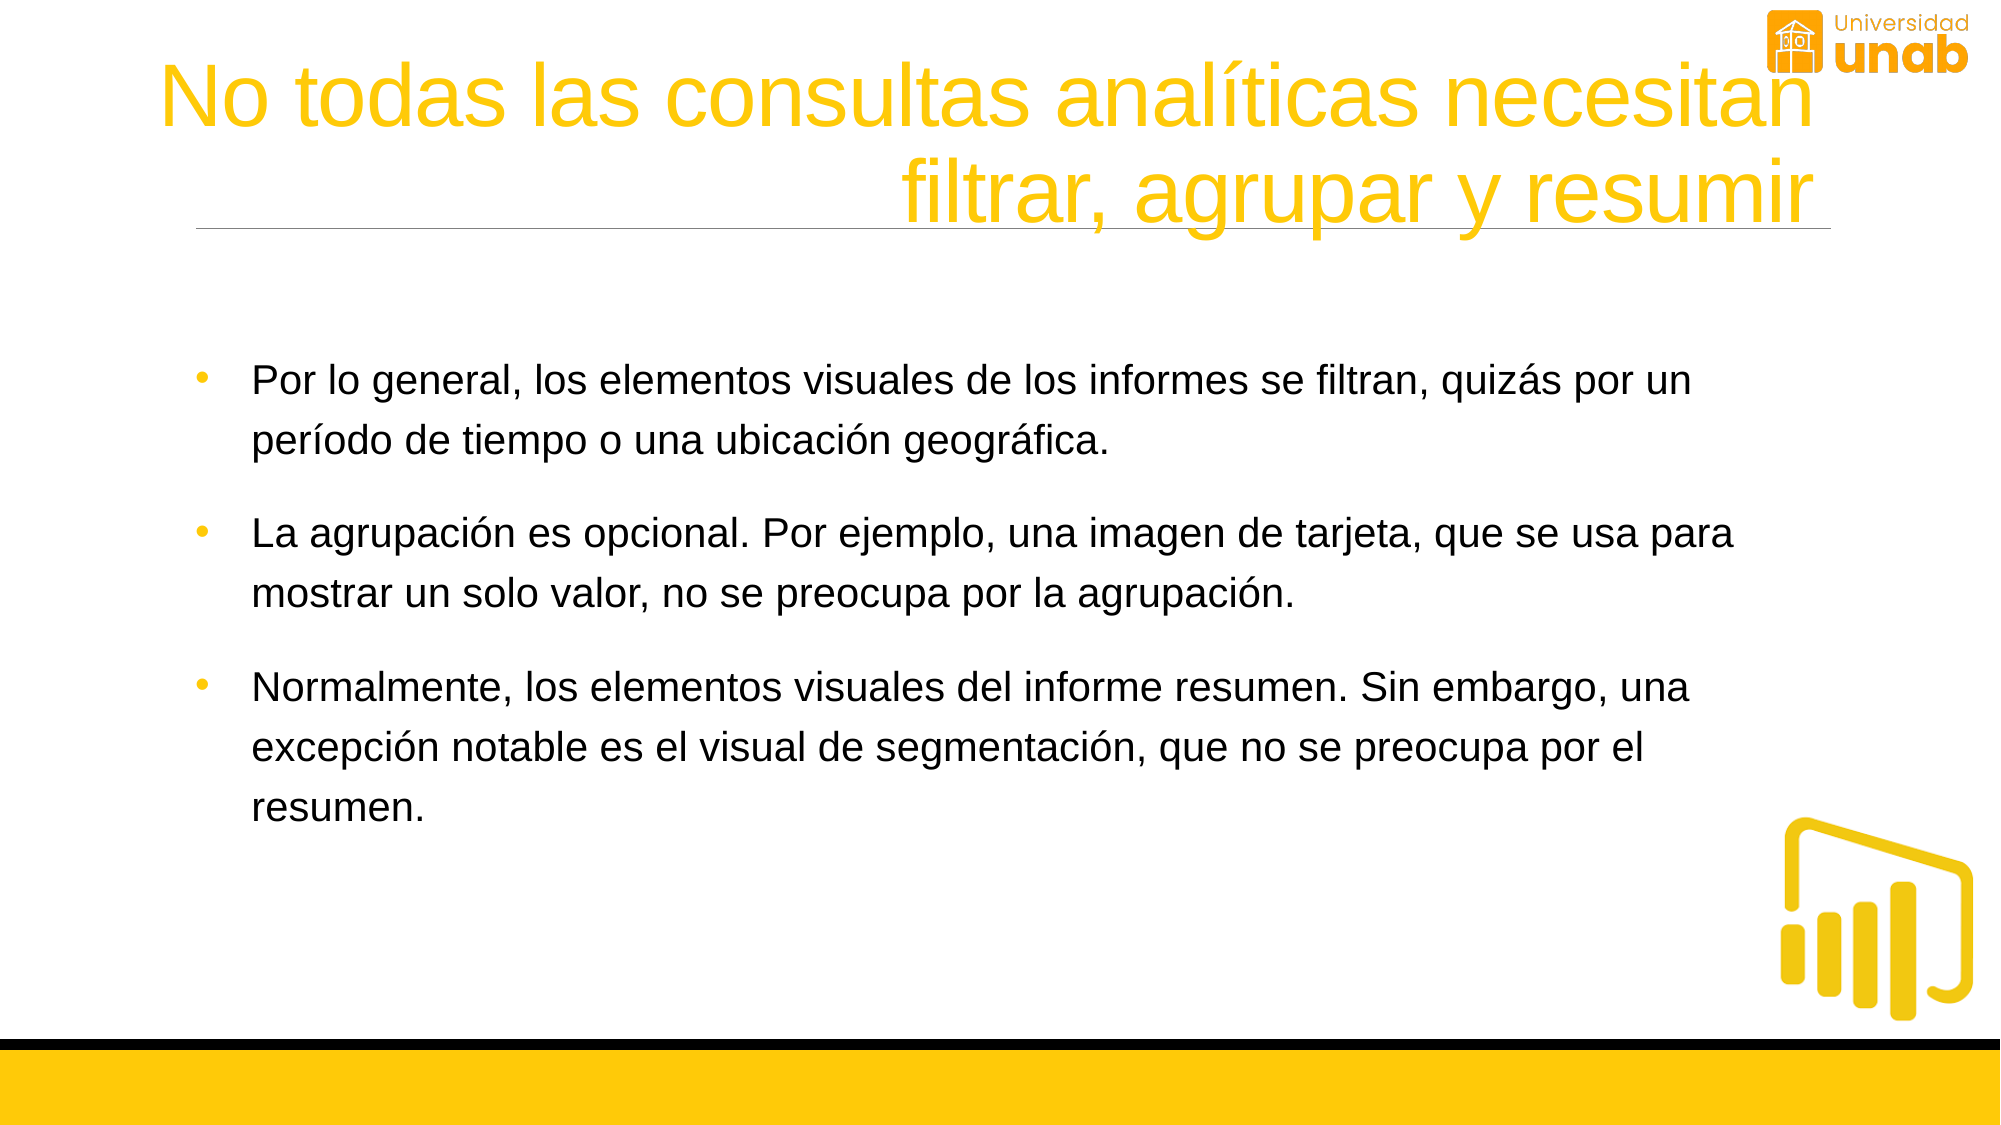

# No todas las consultas analíticas necesitan filtrar, agrupar y resumir
Por lo general, los elementos visuales de los informes se filtran, quizás por un período de tiempo o una ubicación geográfica.
La agrupación es opcional. Por ejemplo, una imagen de tarjeta, que se usa para mostrar un solo valor, no se preocupa por la agrupación.
Normalmente, los elementos visuales del informe resumen. Sin embargo, una excepción notable es el visual de segmentación, que no se preocupa por el resumen.